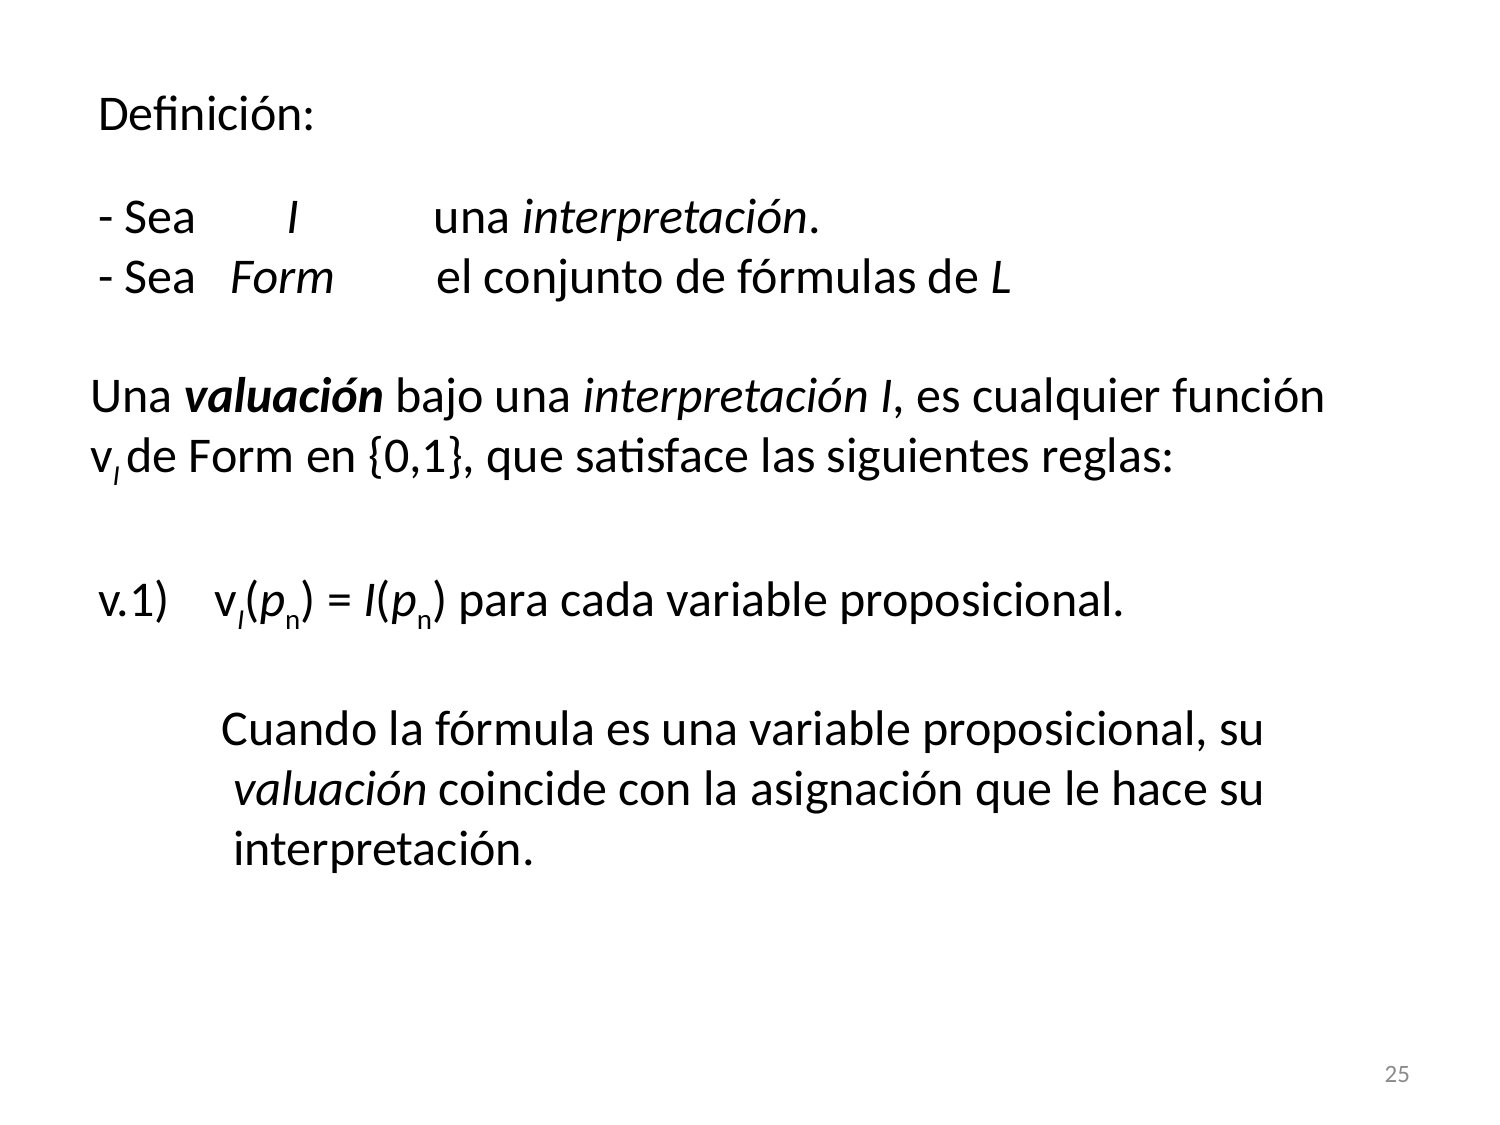

Definición:
- Sea        I            una interpretación.
- Sea   Form         el conjunto de fórmulas de L
Una valuación bajo una interpretación I, es cualquier función
vI de Form en {0,1}, que satisface las siguientes reglas:
v.1)    vI(pn) = I(pn) para cada variable proposicional.

           Cuando la fórmula es una variable proposicional, su
            valuación coincide con la asignación que le hace su
            interpretación.
25